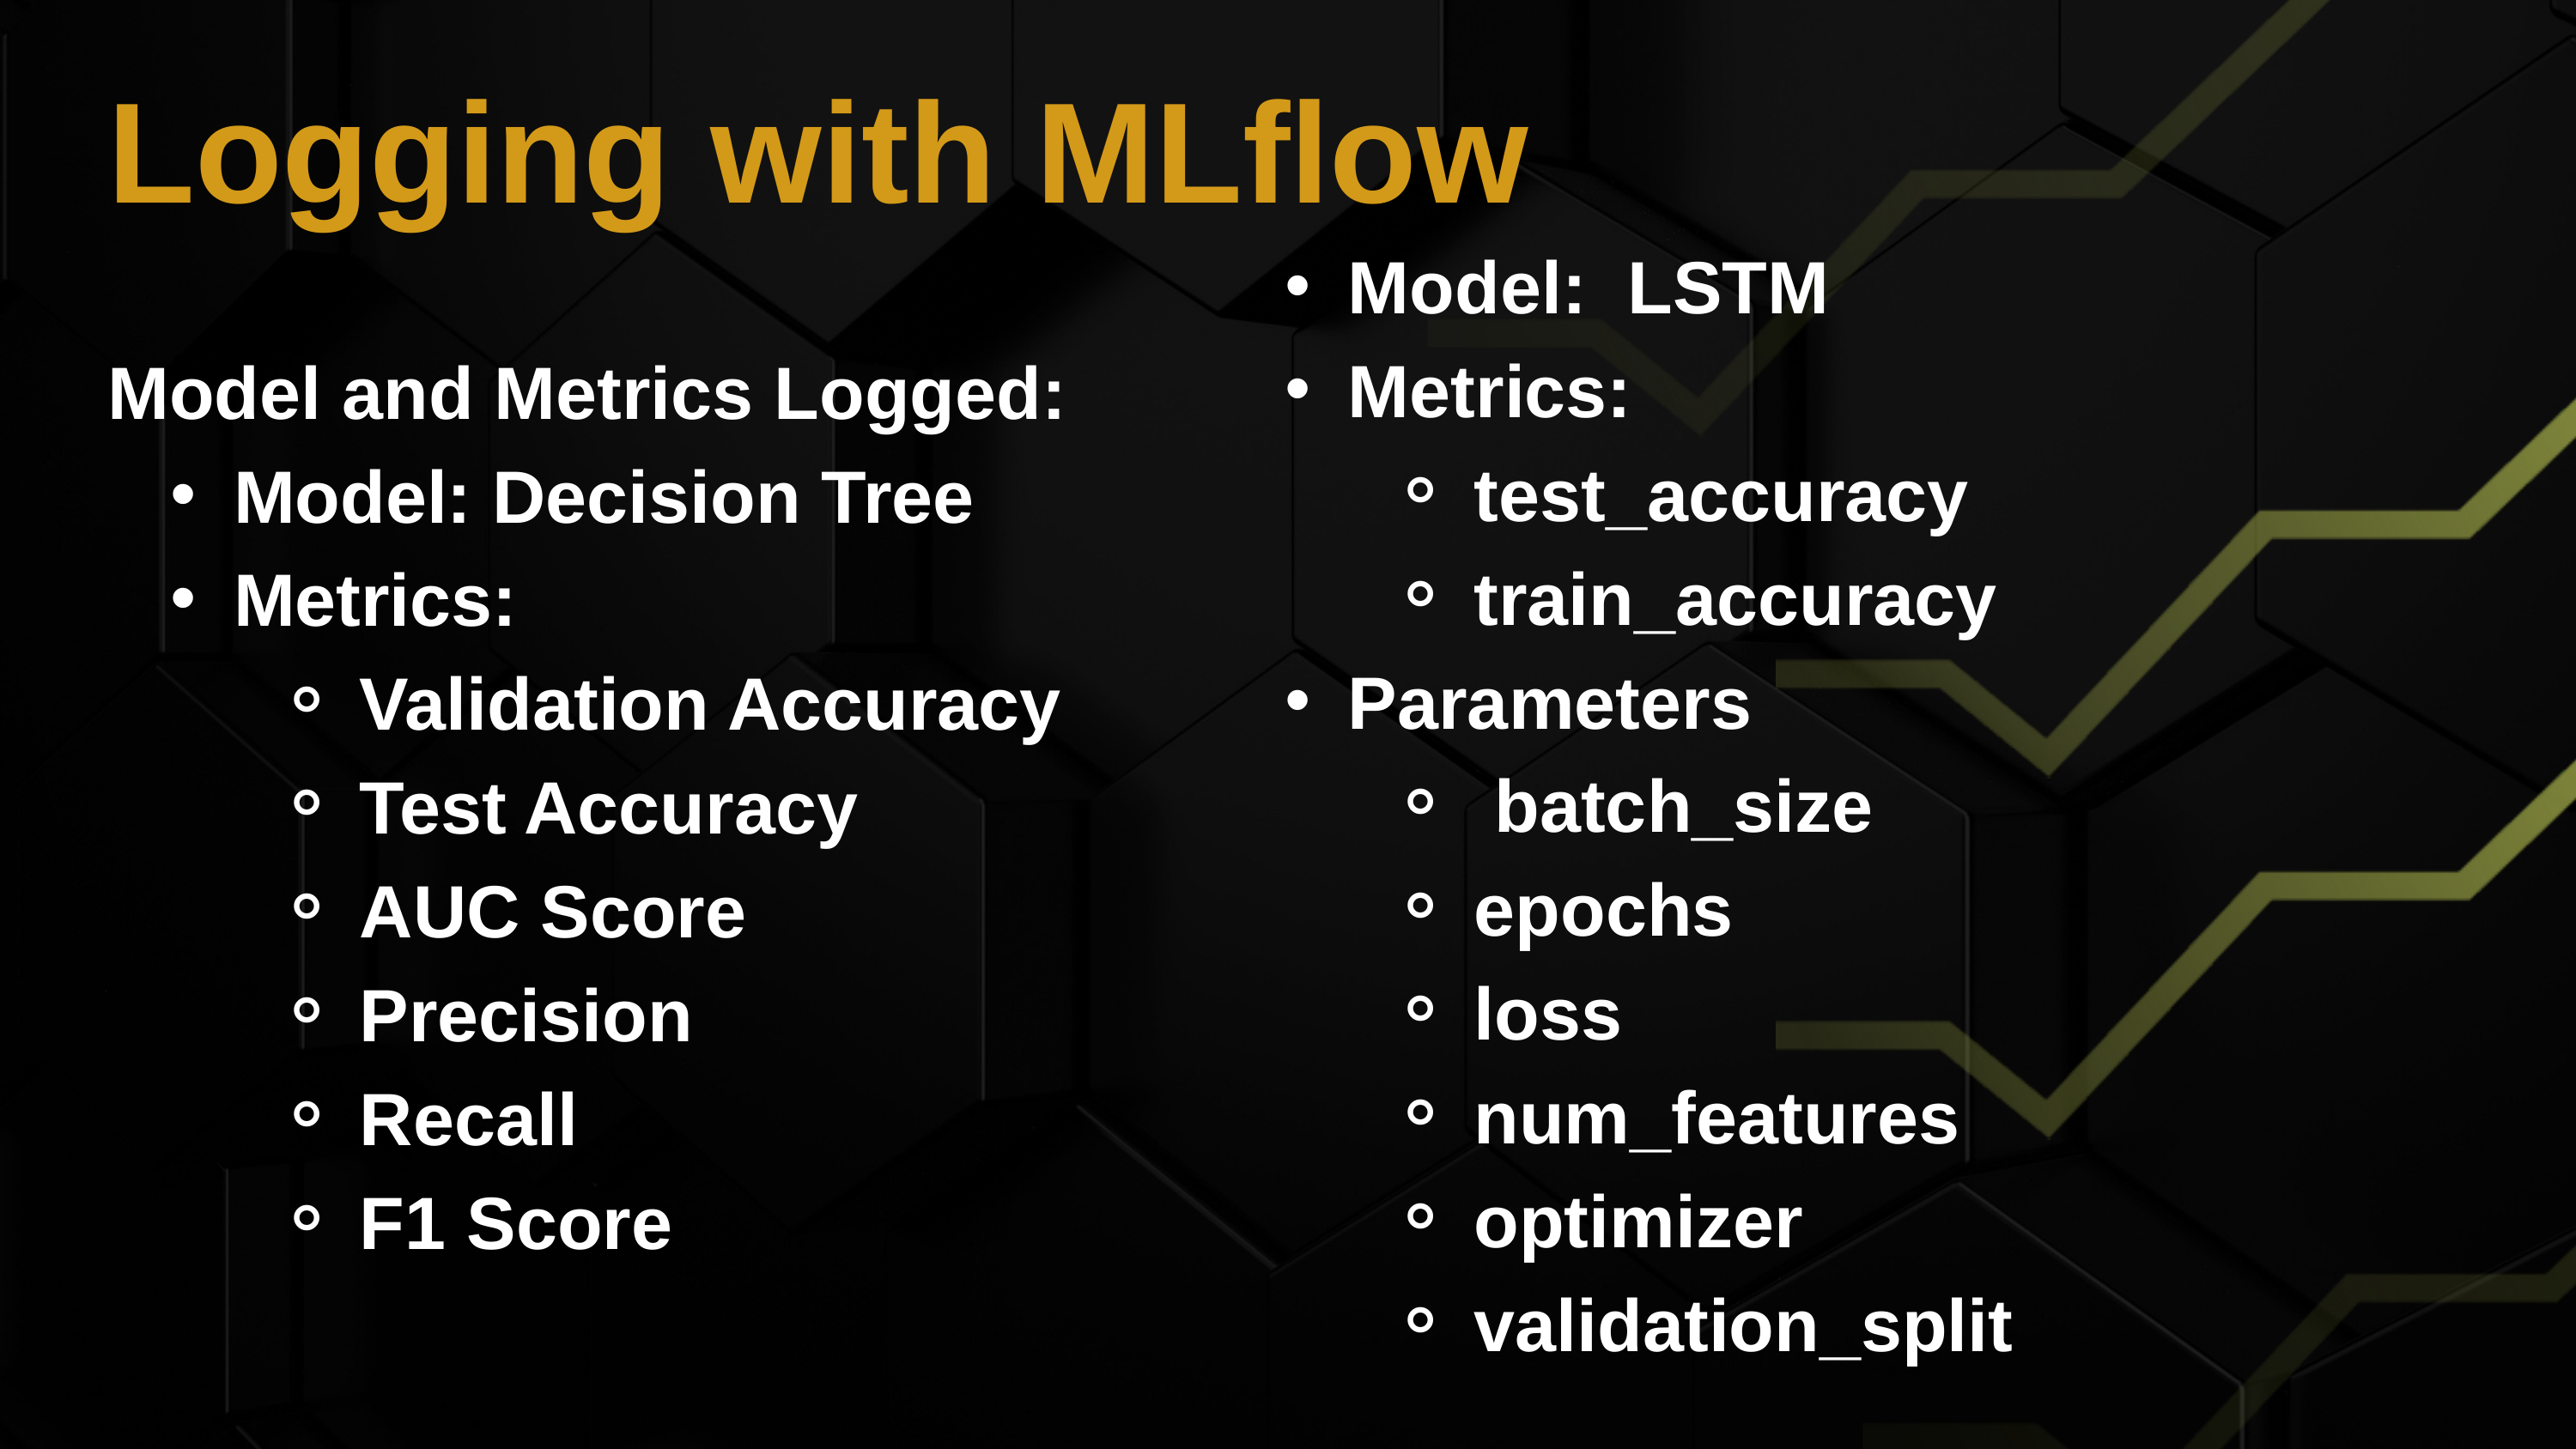

Logging with MLflow

Model:  LSTM
Metrics:
test_accuracy
train_accuracy
Parameters
 batch_size
epochs
loss
num_features
optimizer
validation_split

Model and Metrics Logged:
Model: Decision Tree
Metrics:
Validation Accuracy
Test Accuracy
AUC Score
Precision
Recall
F1 Score